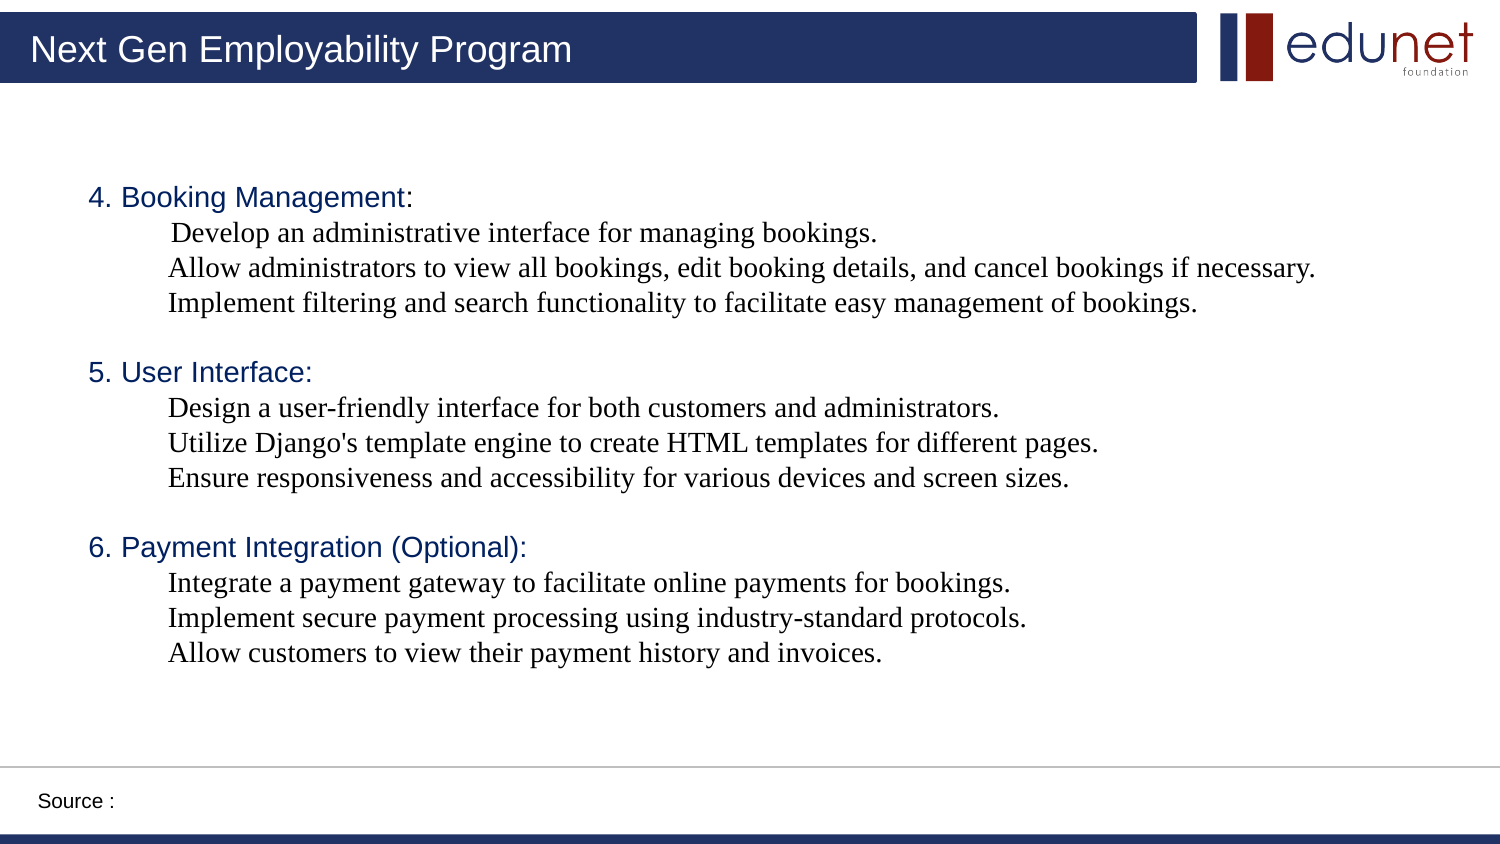

4. Booking Management:
          Develop an administrative interface for managing bookings.
           Allow administrators to view all bookings, edit booking details, and cancel bookings if necessary.
           Implement filtering and search functionality to facilitate easy management of bookings.

5. User Interface:
           Design a user-friendly interface for both customers and administrators.
           Utilize Django's template engine to create HTML templates for different pages.
           Ensure responsiveness and accessibility for various devices and screen sizes.

6. Payment Integration (Optional):
           Integrate a payment gateway to facilitate online payments for bookings.
           Implement secure payment processing using industry-standard protocols.
           Allow customers to view their payment history and invoices.

Source :